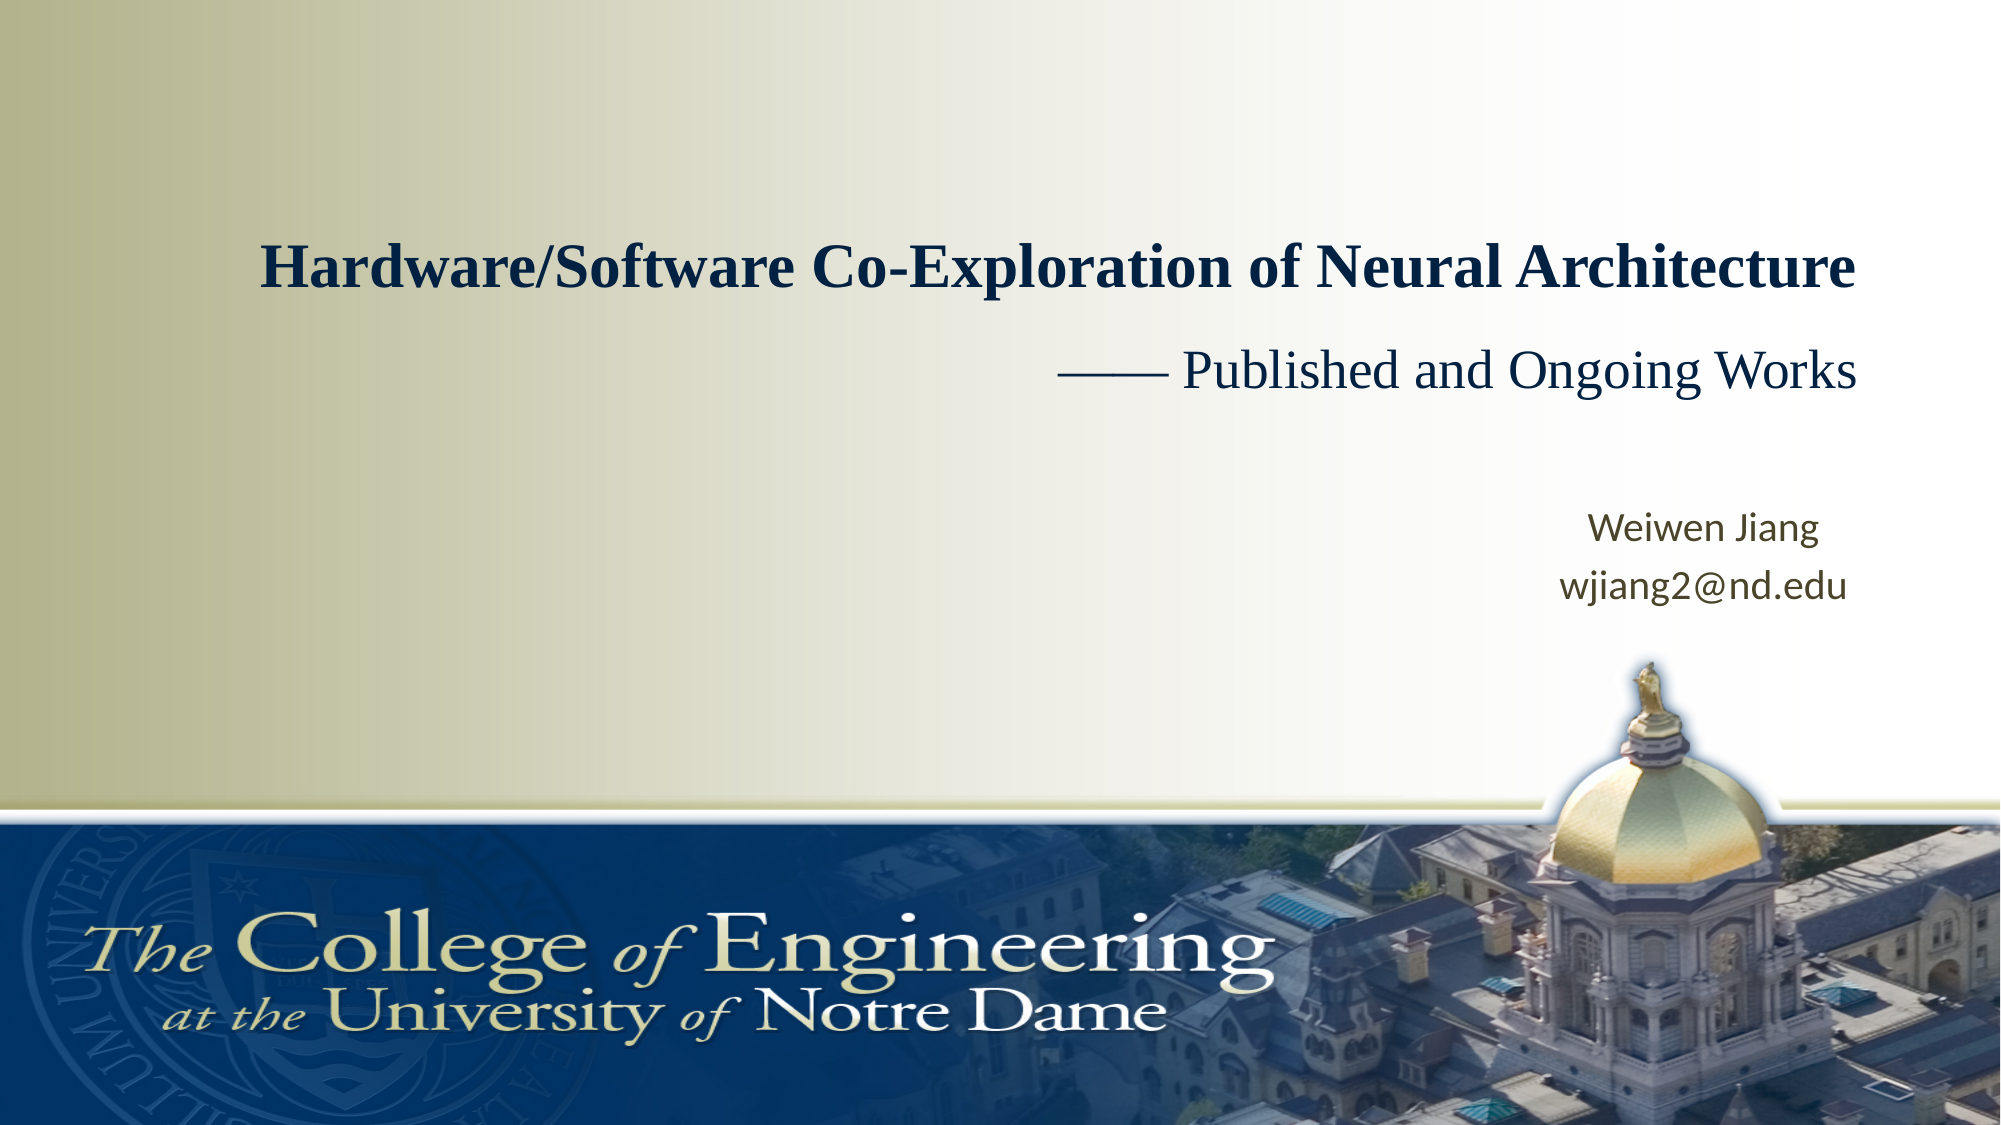

# Hardware/Software Co-Exploration of Neural Architecture —— Published and Ongoing Works
Weiwen Jiang
wjiang2@nd.edu